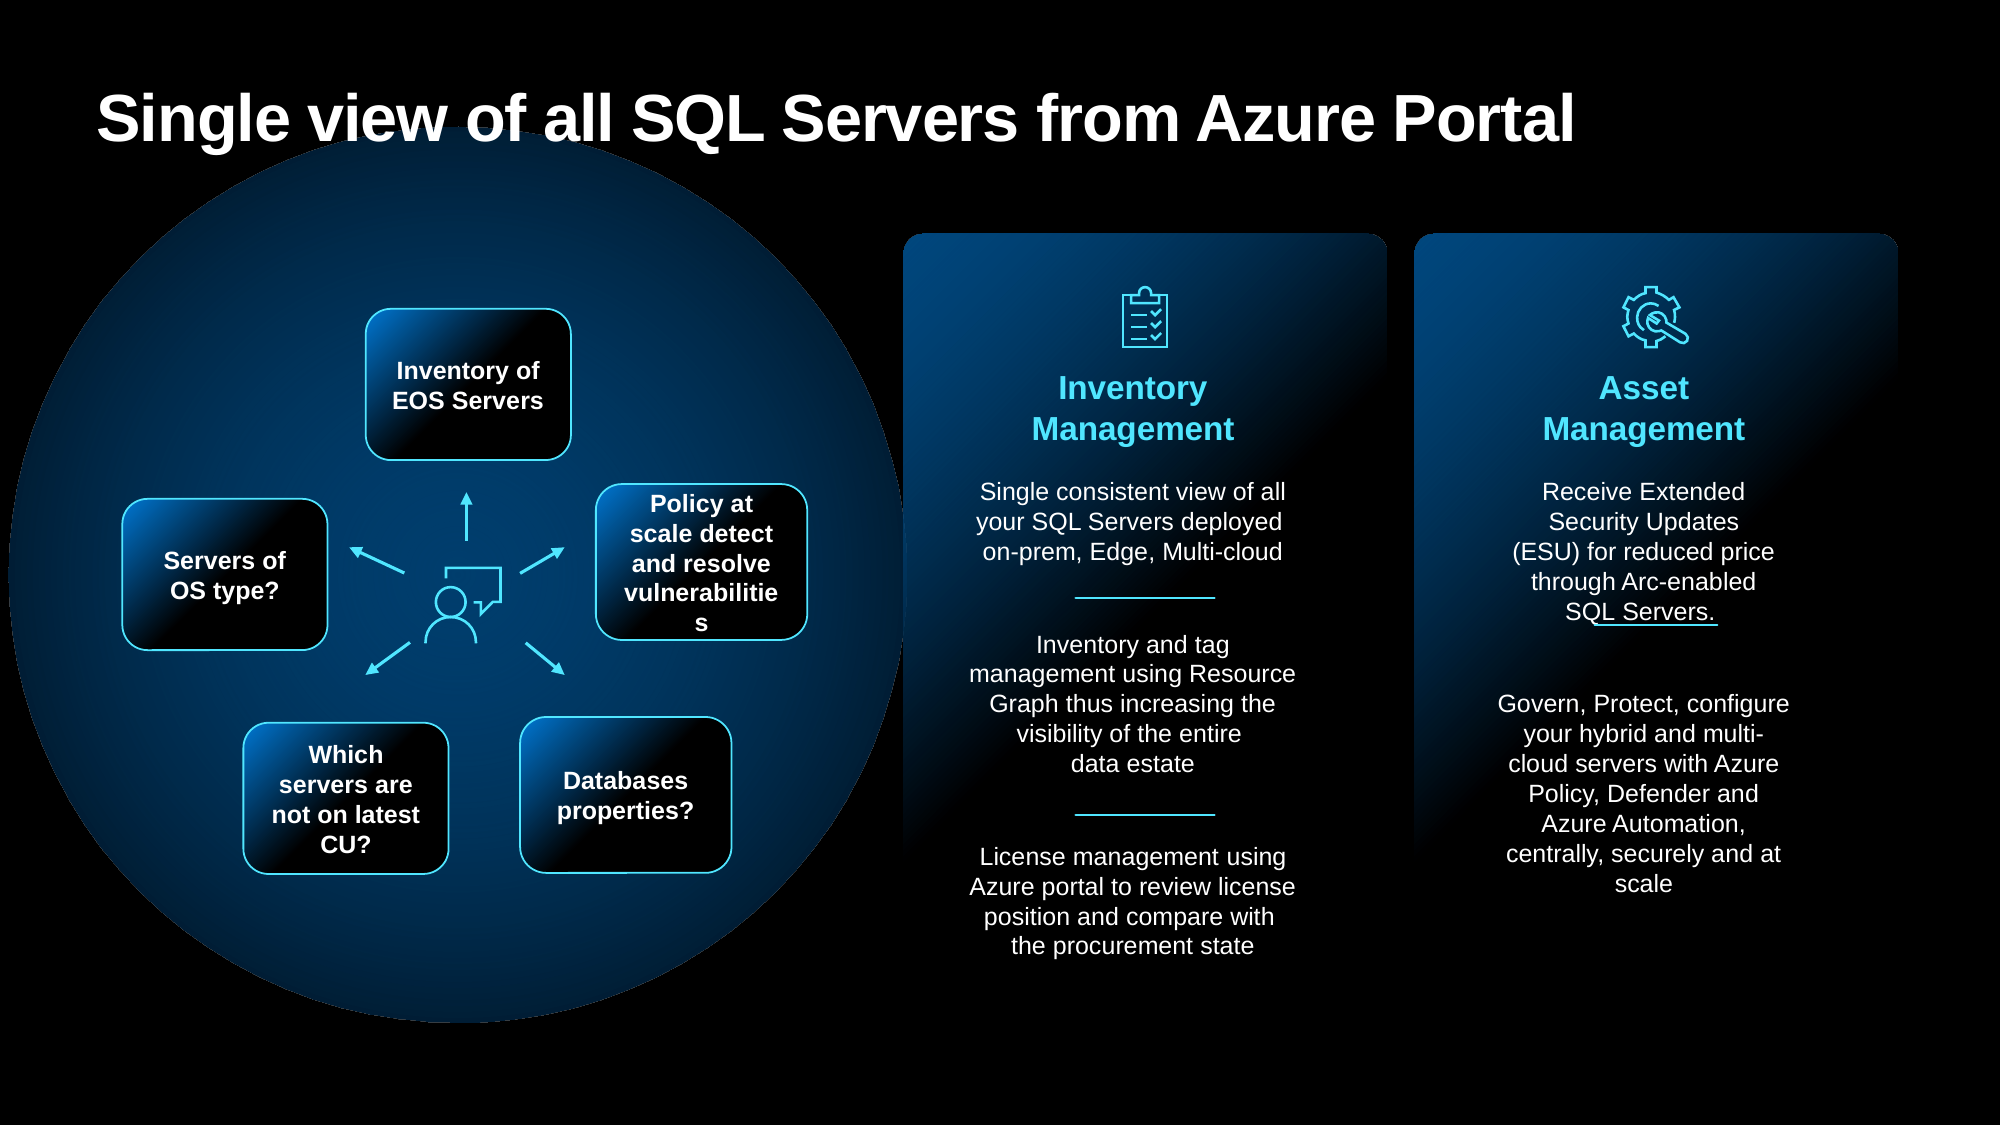

# Single view of all SQL Servers from Azure Portal

Inventory of EOS Servers
Inventory Management
Single consistent view of all your SQL Servers deployed
on-prem, Edge, Multi-cloud
Inventory and tag management using Resource Graph thus increasing the visibility of the entire
data estate
License management using Azure portal to review license position and compare with
the procurement state
Asset
Management
Receive Extended Security Updates (ESU) for reduced price through Arc-enabled SQL Servers.
Govern, Protect, configure your hybrid and multi-cloud servers with Azure Policy, Defender and Azure Automation, centrally, securely and at scale
Policy at scale detect and resolve vulnerabilities

Servers of OS type?
Databases properties?
Which servers are not on latest CU?